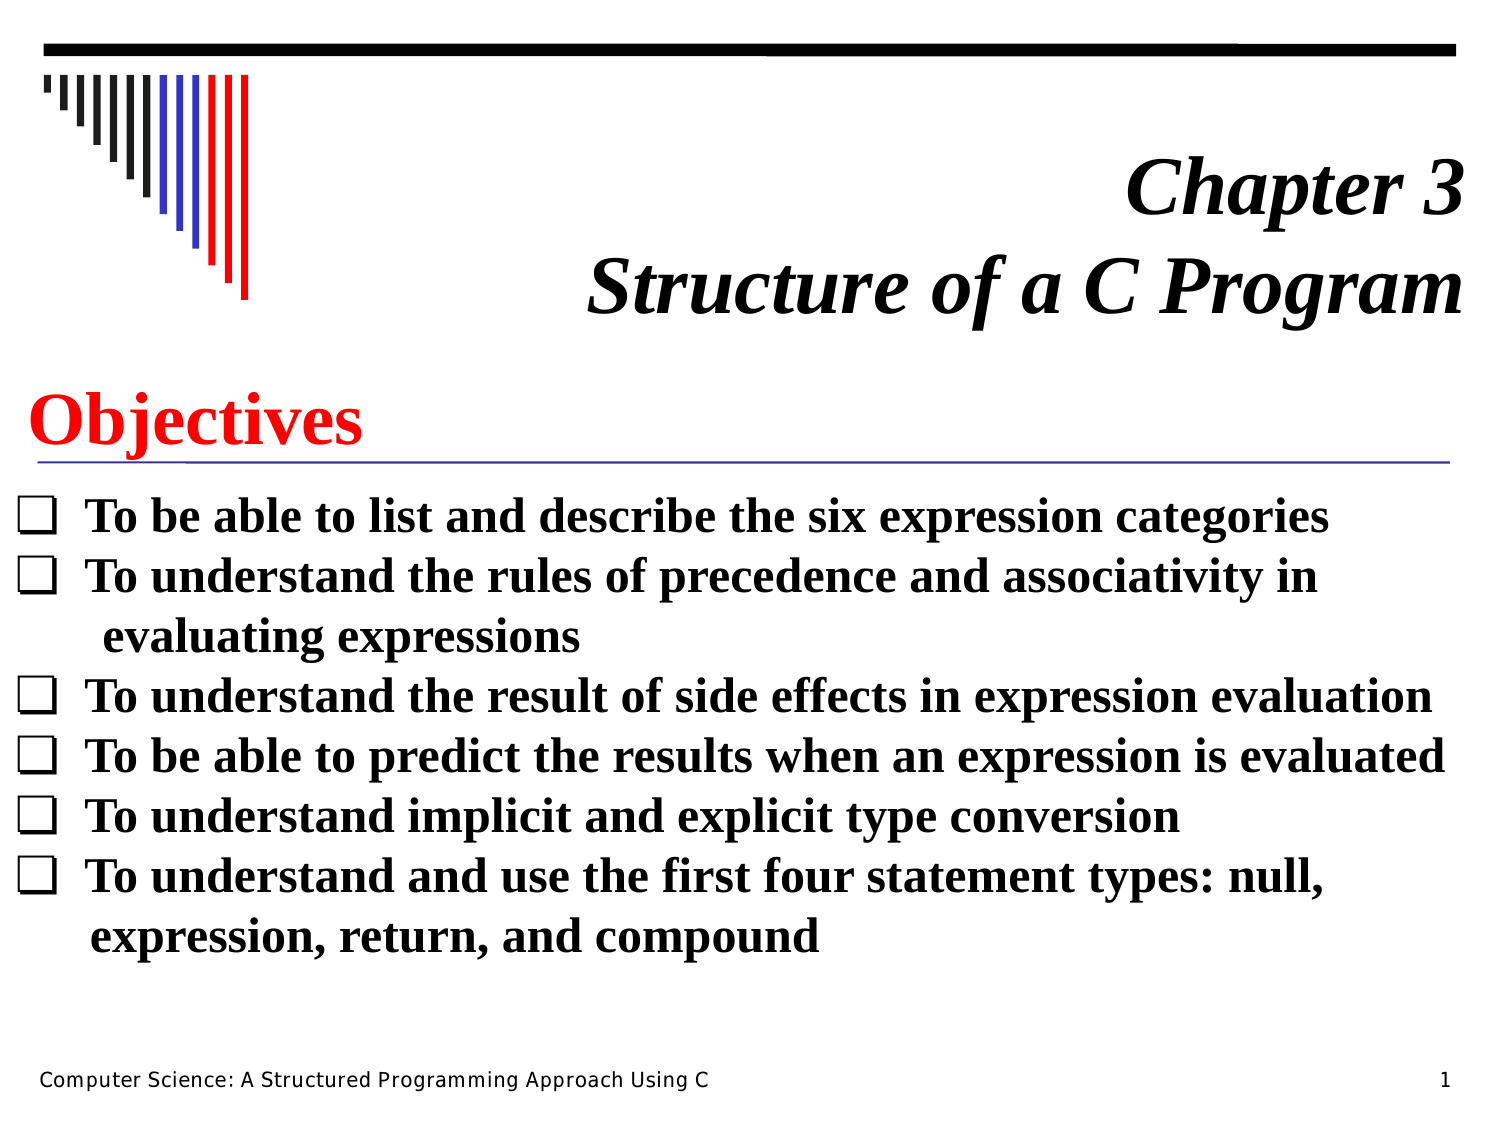

Chapter 3
          Structure of a C Program
Objectives

❏  To be able to list and describe the six expression categories
❏  To understand the rules of precedence and associativity in
 evaluating expressions
❏  To understand the result of side effects in expression evaluation
❏  To be able to predict the results when an expression is evaluated
❏  To understand implicit and explicit type conversion
❏  To understand and use the first four statement types: null, expression, return, and compound
Computer Science: A Structured Programming Approach Using C
1